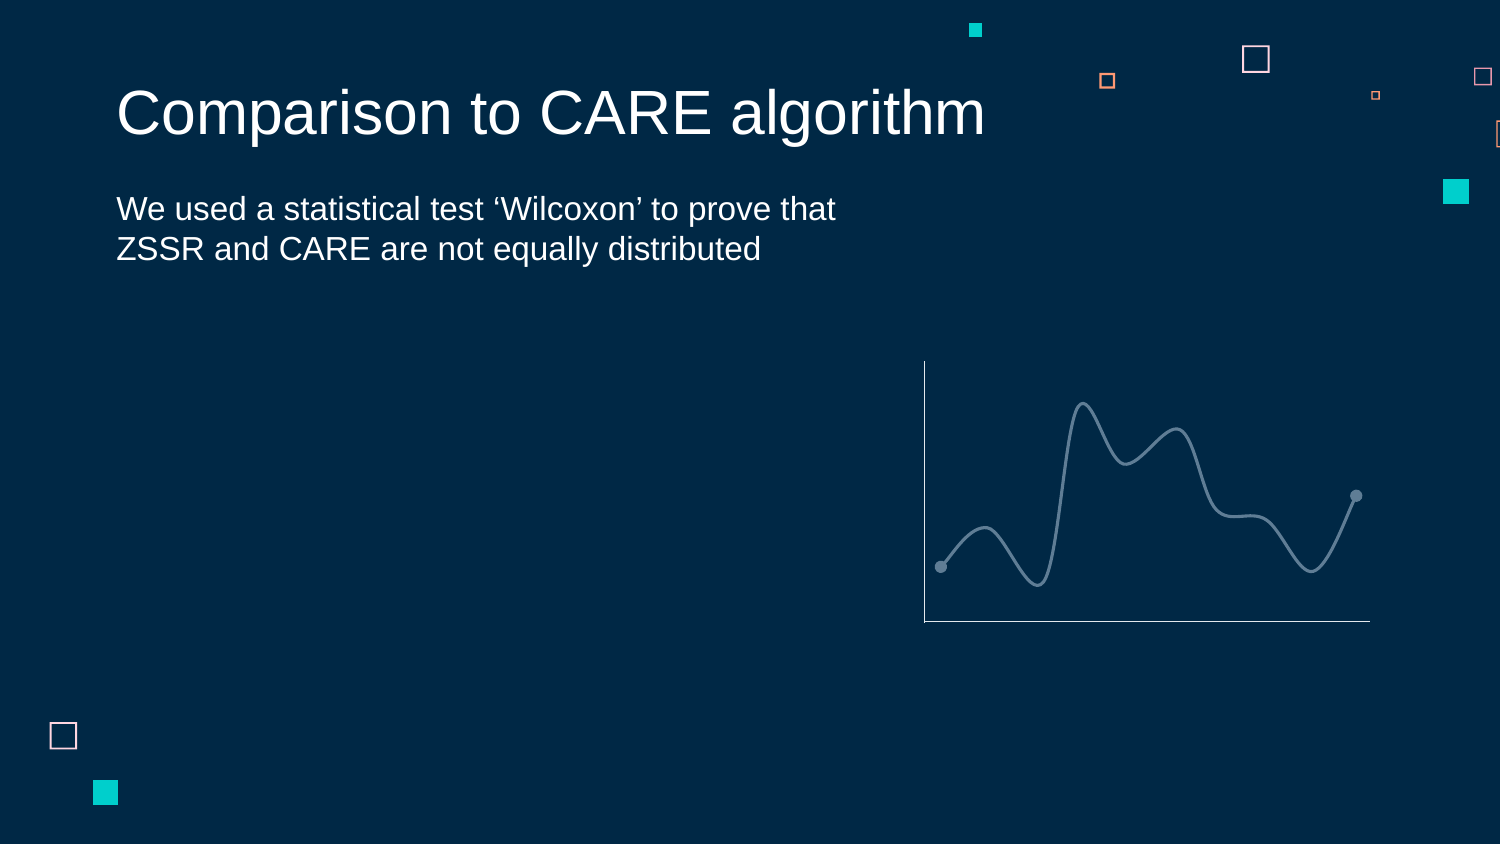

# Comparison to CARE algorithm
We used a statistical test ‘Wilcoxon’ to prove that ZSSR and CARE are not equally distributed